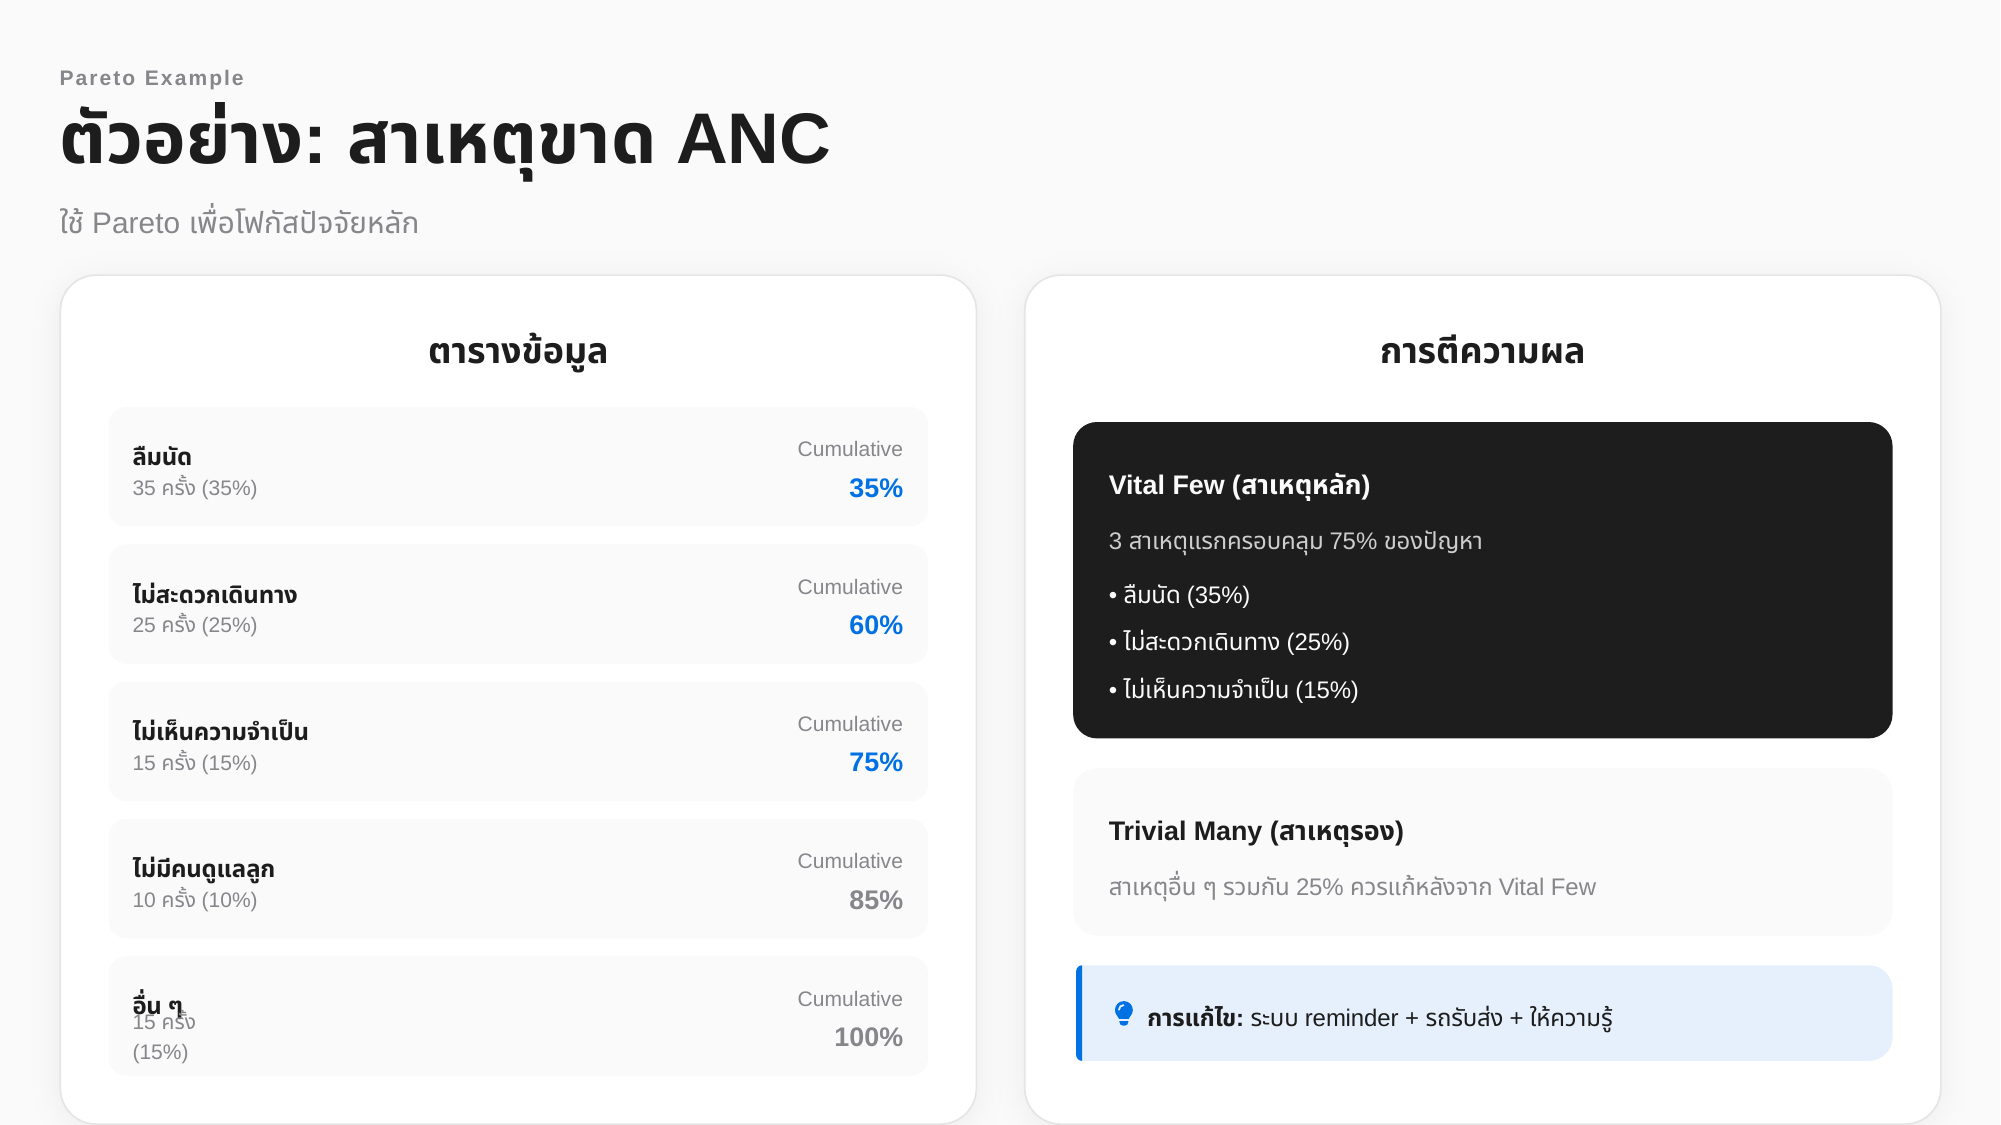

Pareto Example
ตัวอย่าง: สาเหตุขาด ANC
ใช้ Pareto เพื่อโฟกัสปัจจัยหลัก

ตารางข้อมูล
การตีความผล

Cumulative
ลืมนัด
Vital Few (สาเหตุหลัก)
35%
35 ครั้ง (35%)
3 สาเหตุแรกครอบคลุม 75% ของปัญหา

Cumulative
ไม่สะดวกเดินทาง
• ลืมนัด (35%)
60%
25 ครั้ง (25%)
• ไม่สะดวกเดินทาง (25%)
• ไม่เห็นความจำเป็น (15%)

Cumulative
ไม่เห็นความจำเป็น
75%
15 ครั้ง (15%)

Trivial Many (สาเหตุรอง)

Cumulative
ไม่มีคนดูแลลูก
สาเหตุอื่น ๆ รวมกัน 25% ควรแก้หลังจาก Vital Few
85%
10 ครั้ง (10%)

Cumulative
อื่น ๆ
การแก้ไข: ระบบ reminder + รถรับส่ง + ให้ความรู้

100%
15 ครั้ง (15%)